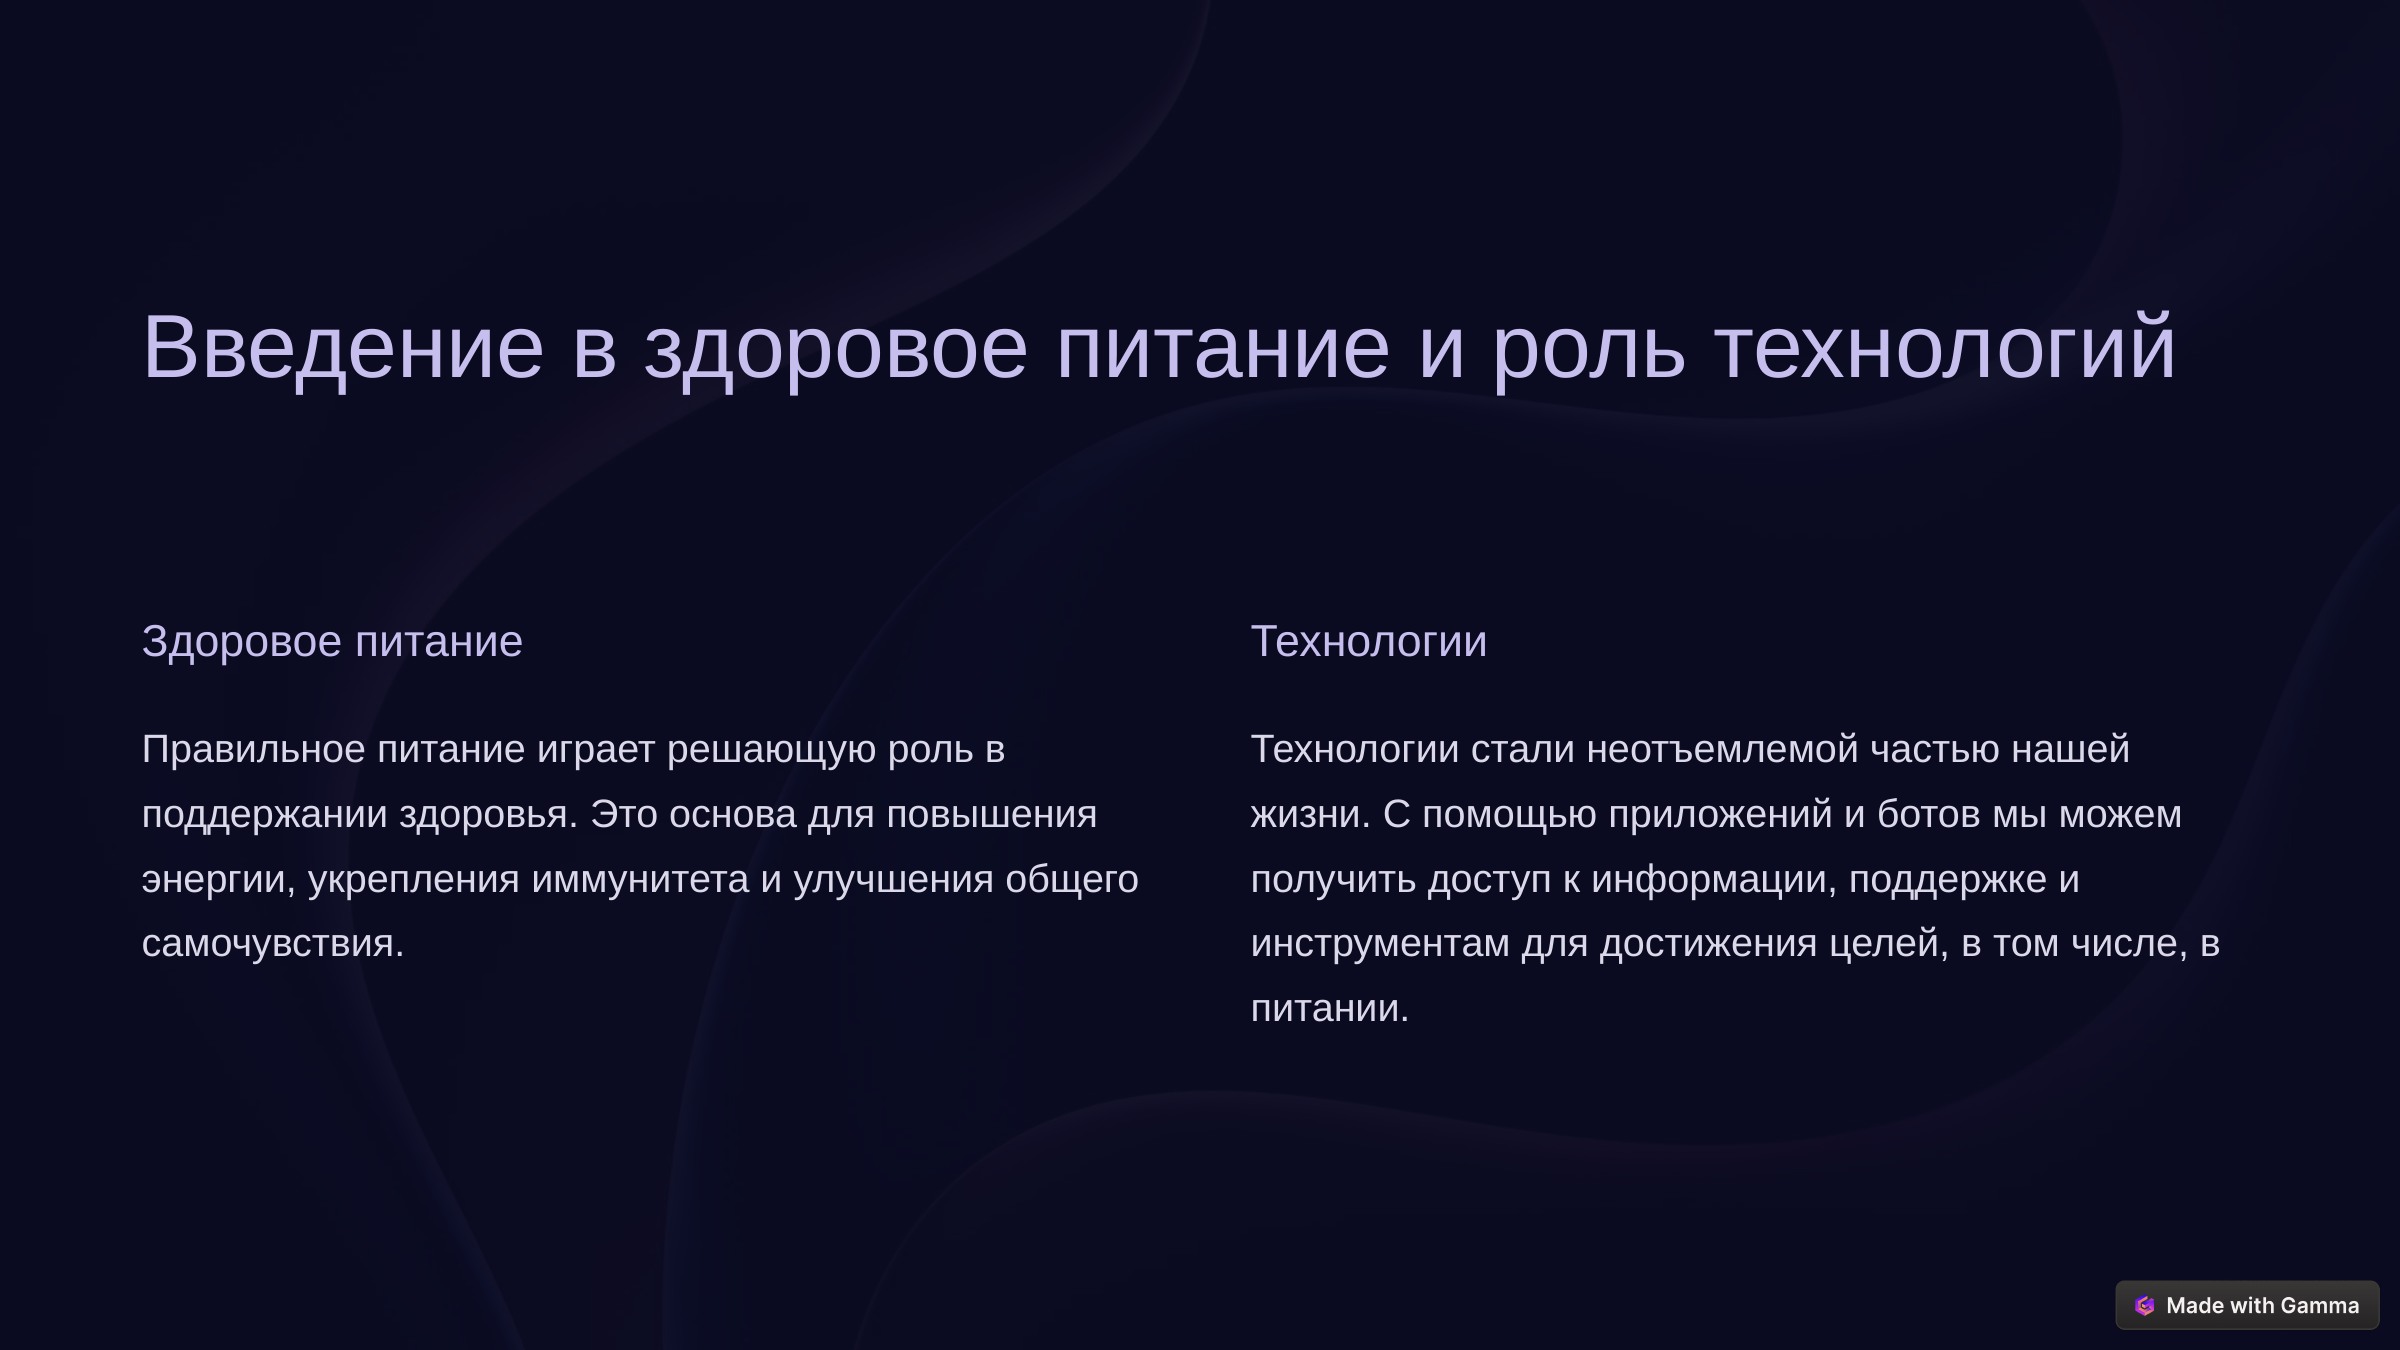

Введение в здоровое питание и роль технологий
Здоровое питание
Технологии
Правильное питание играет решающую роль в поддержании здоровья. Это основа для повышения энергии, укрепления иммунитета и улучшения общего самочувствия.
Технологии стали неотъемлемой частью нашей жизни. С помощью приложений и ботов мы можем получить доступ к информации, поддержке и инструментам для достижения целей, в том числе, в питании.